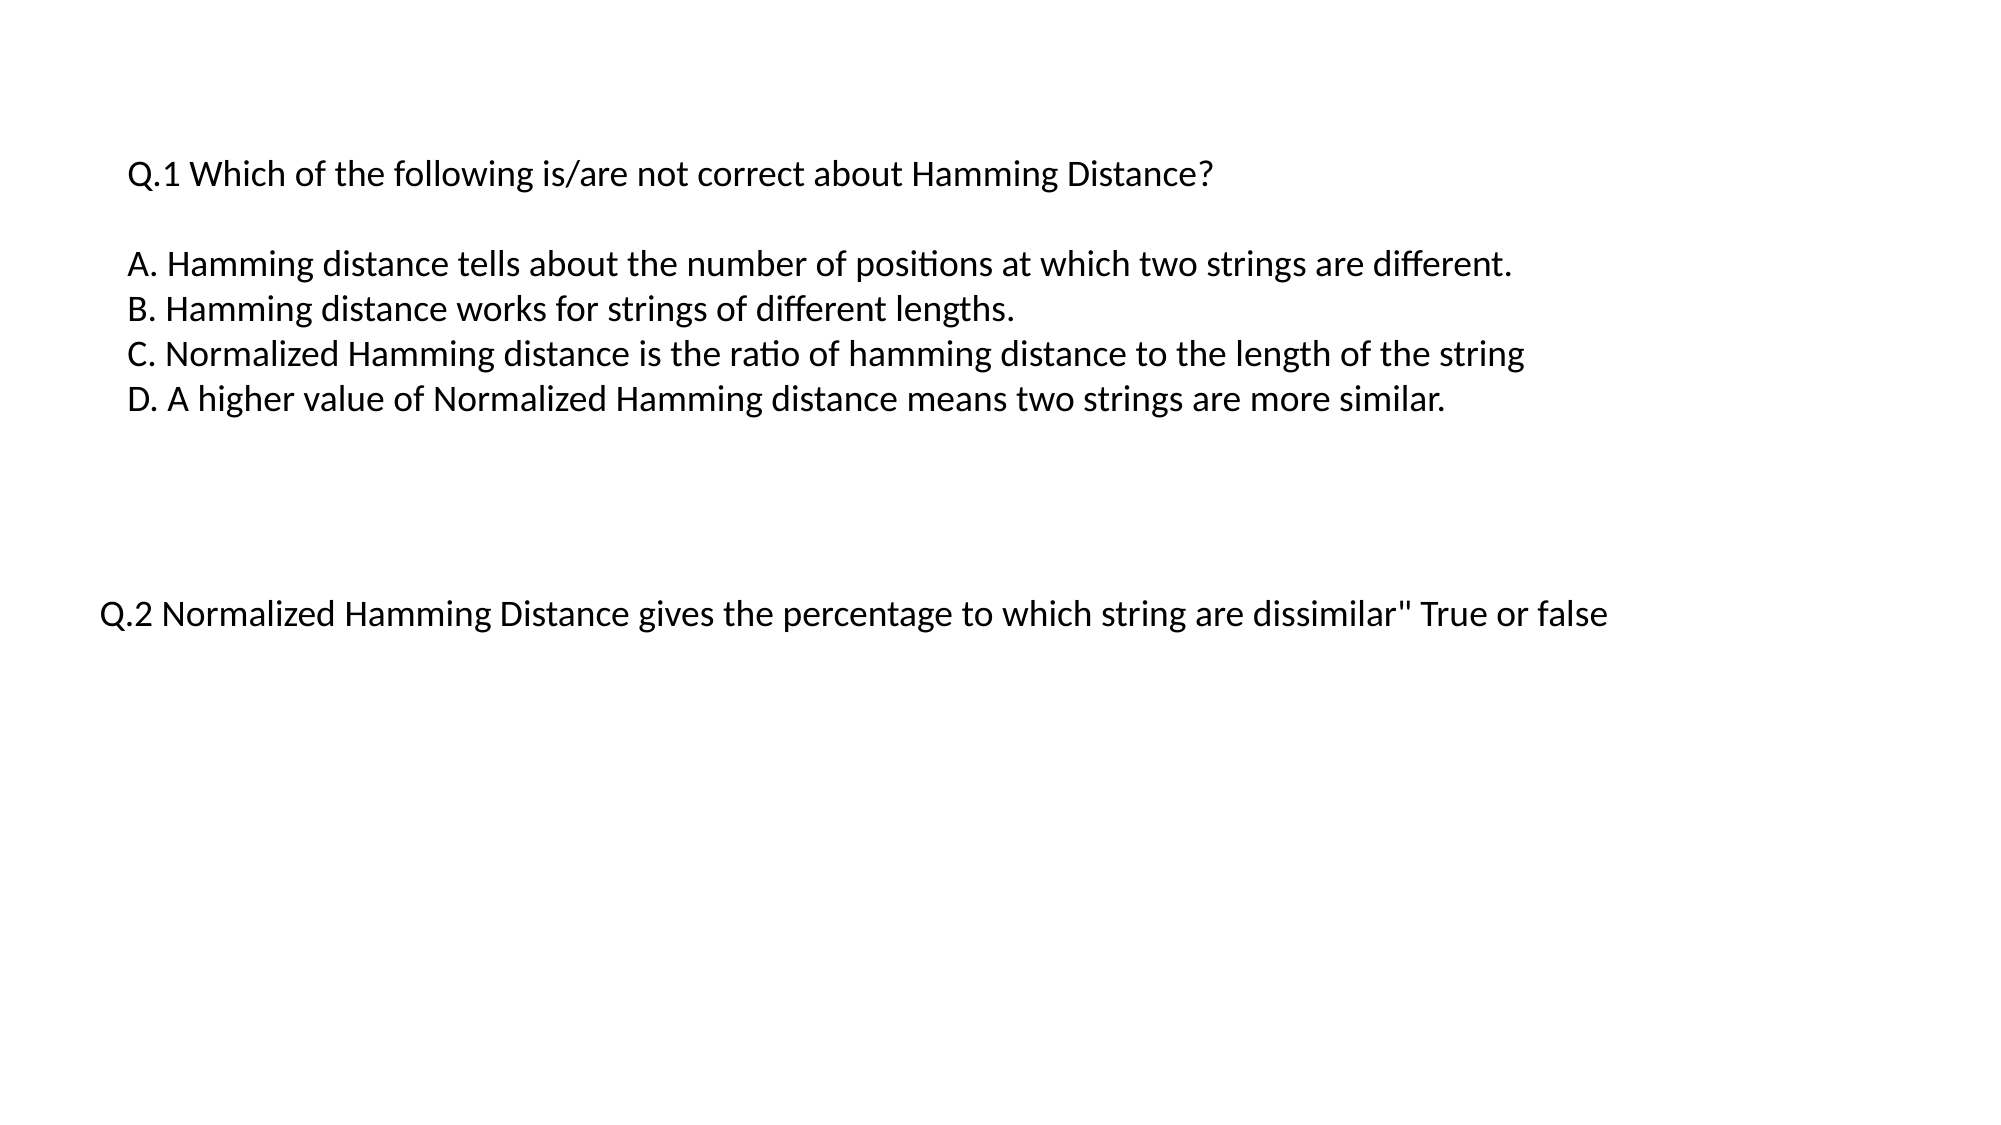

Q.1 Which of the following is/are not correct about Hamming Distance?

A. Hamming distance tells about the number of positions at which two strings are different.
B. Hamming distance works for strings of different lengths.
C. Normalized Hamming distance is the ratio of hamming distance to the length of the string
D. A higher value of Normalized Hamming distance means two strings are more similar.

Q.2 Normalized Hamming Distance gives the percentage to which string are dissimilar" True or false